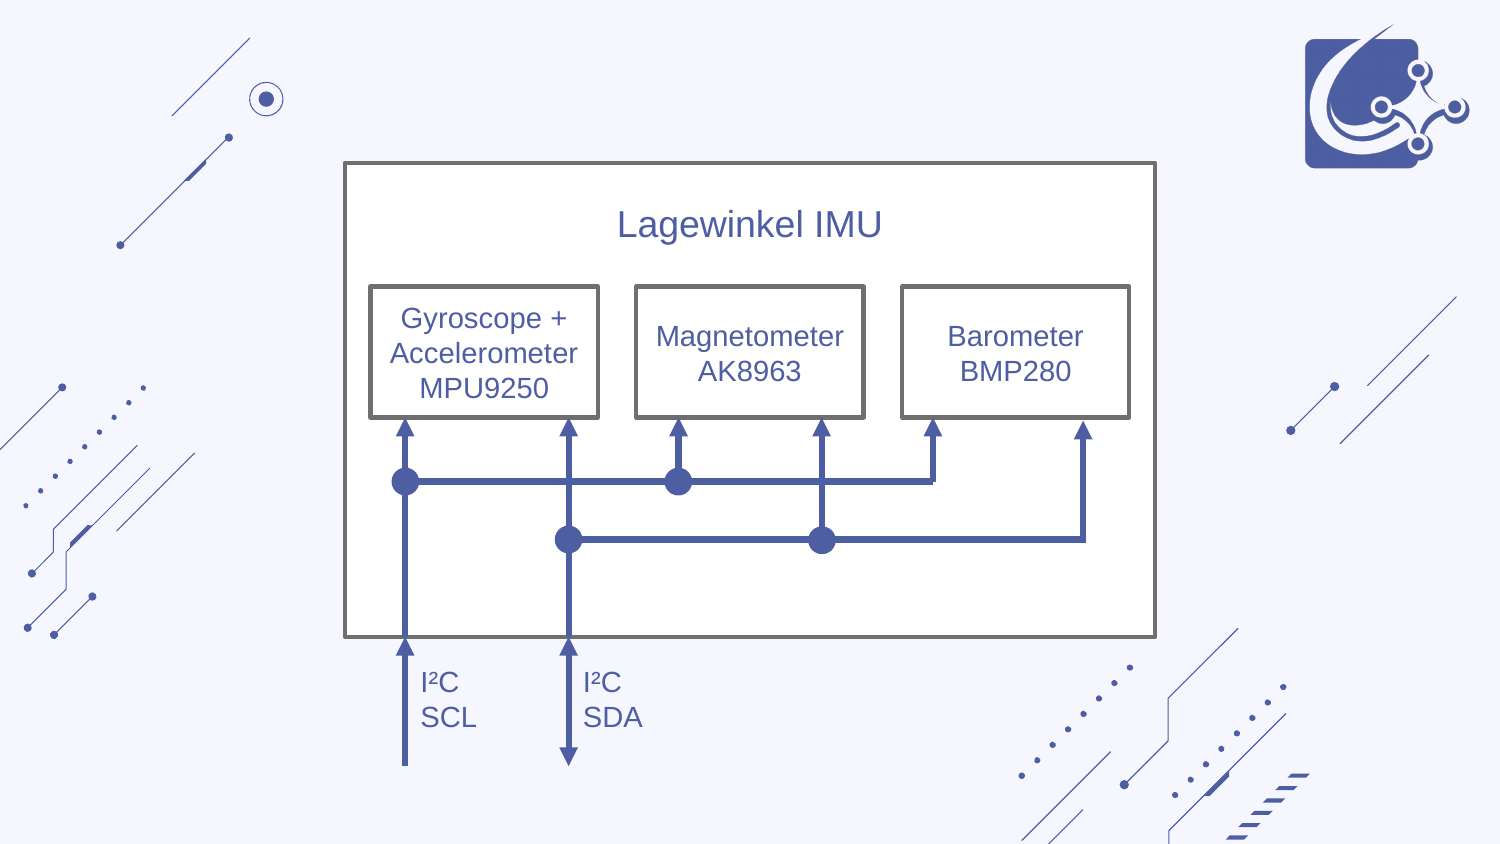

Lagewinkel IMU
Gyroscope + Accelerometer
MPU9250
Magnetometer
AK8963
Barometer
BMP280

I²C
SCL
I²C
SDA